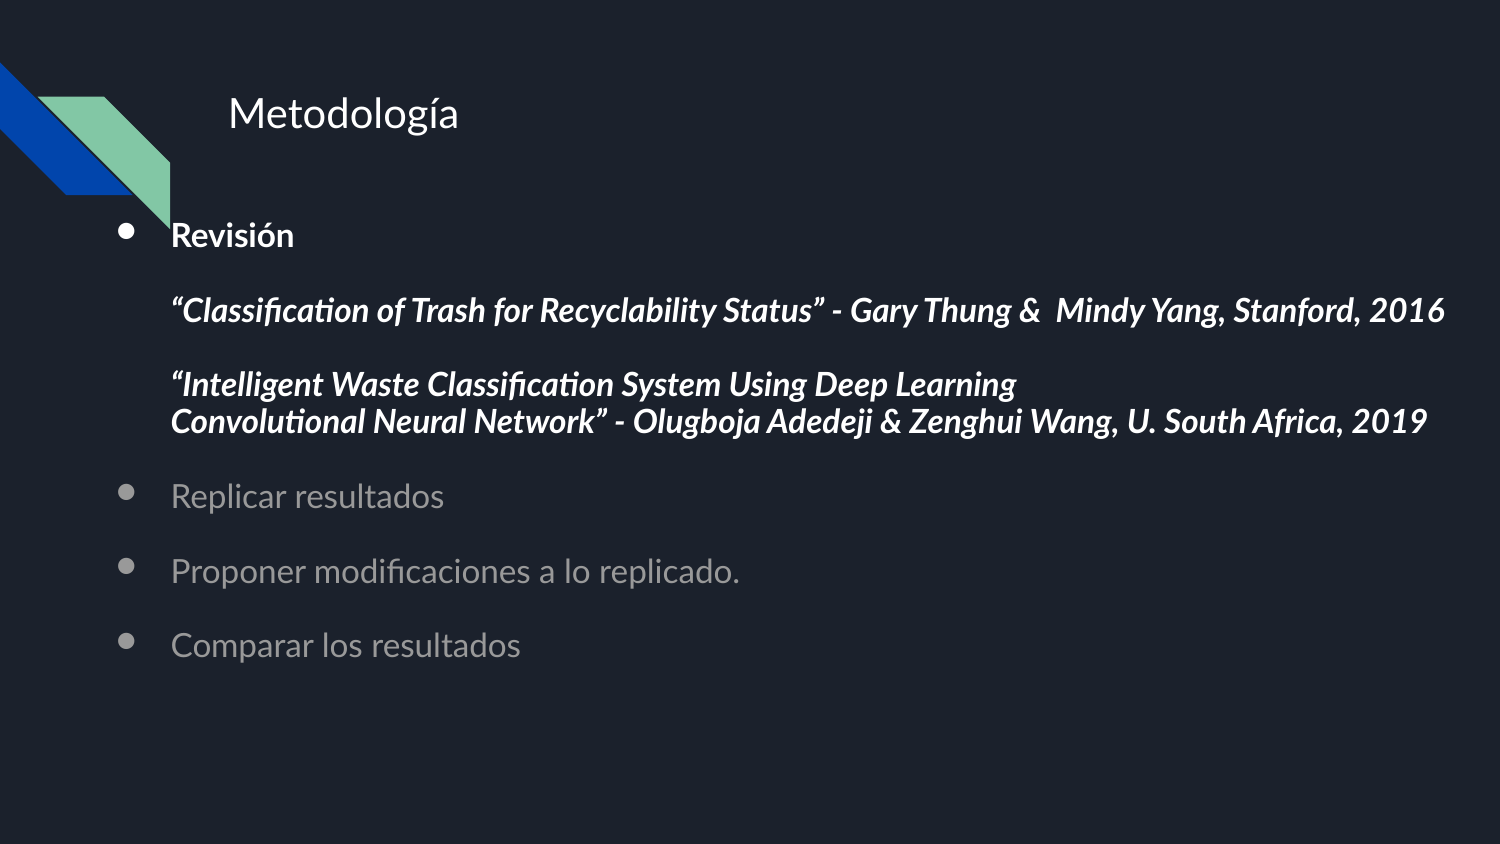

# Metodología
Revisión

“Classification of Trash for Recyclability Status” - Gary Thung &  Mindy Yang, Stanford, 2016

“Intelligent Waste Classification System Using Deep Learning
Convolutional Neural Network” - Olugboja Adedeji & Zenghui Wang, U. South Africa, 2019

Replicar resultados

Proponer modificaciones a lo replicado.

Comparar los resultados